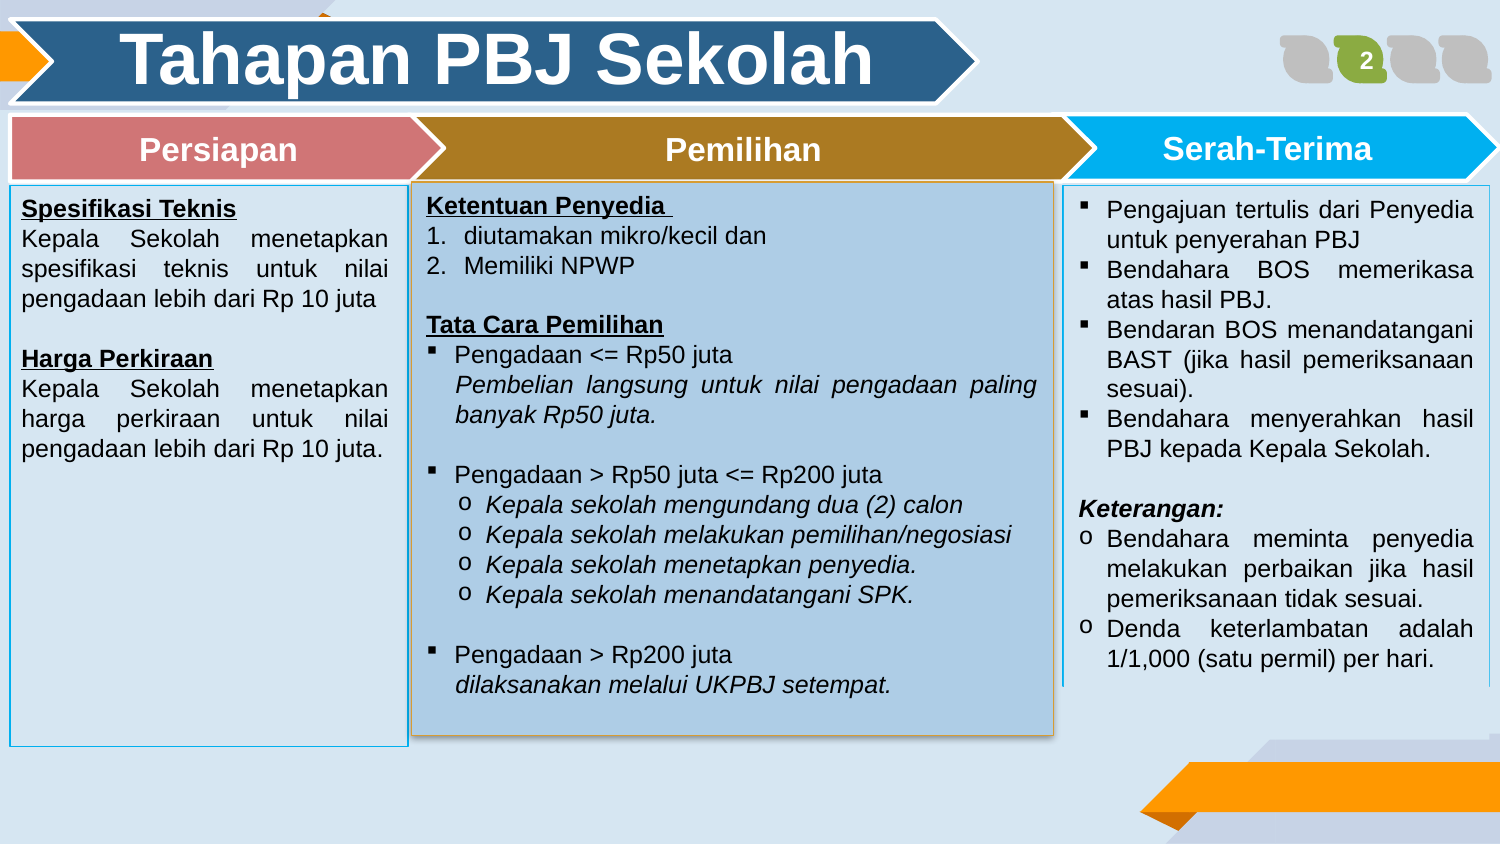

Tahapan PBJ Sekolah

1

2

3

4

Serah-Terima
Persiapan
Pemilihan
Ketentuan Penyedia
diutamakan mikro/kecil dan
Memiliki NPWP

Tata Cara Pemilihan
Pengadaan <= Rp50 juta
Pembelian langsung untuk nilai pengadaan paling banyak Rp50 juta.

Pengadaan > Rp50 juta <= Rp200 juta
Kepala sekolah mengundang dua (2) calon
Kepala sekolah melakukan pemilihan/negosiasi
Kepala sekolah menetapkan penyedia.
Kepala sekolah menandatangani SPK.

Pengadaan > Rp200 juta
dilaksanakan melalui UKPBJ setempat.

Spesifikasi Teknis
Kepala Sekolah menetapkan spesifikasi teknis untuk nilai pengadaan lebih dari Rp 10 juta

Harga Perkiraan
Kepala Sekolah menetapkan harga perkiraan untuk nilai pengadaan lebih dari Rp 10 juta.

Pengajuan tertulis dari Penyedia untuk penyerahan PBJ
Bendahara BOS memerikasa atas hasil PBJ.
Bendaran BOS menandatangani BAST (jika hasil pemeriksanaan sesuai).
Bendahara menyerahkan hasil PBJ kepada Kepala Sekolah.

Keterangan:
Bendahara meminta penyedia melakukan perbaikan jika hasil pemeriksanaan tidak sesuai.
Denda keterlambatan adalah 1/1,000 (satu permil) per hari.